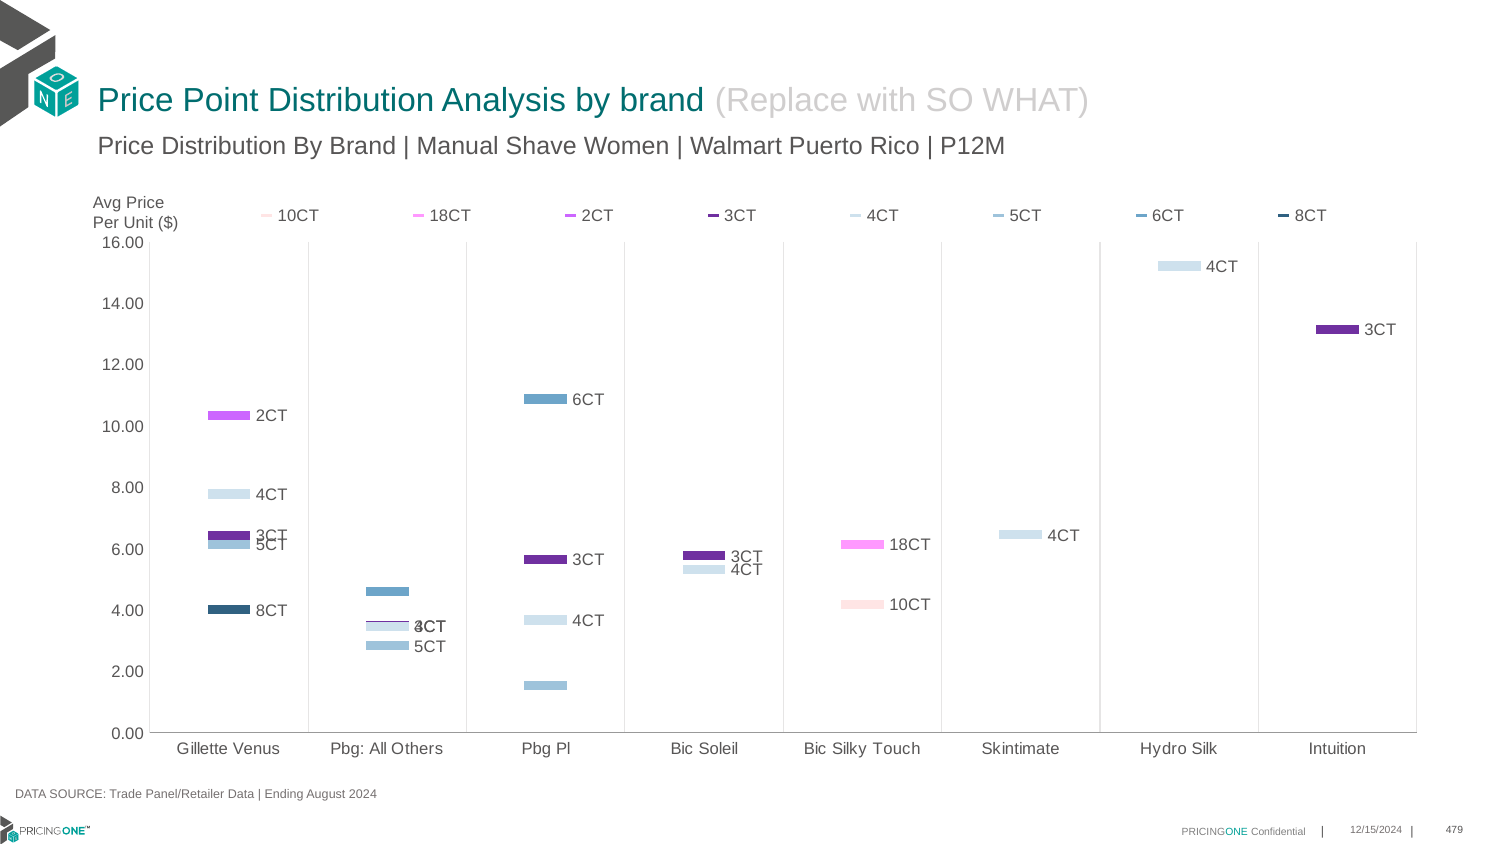

# Price Point Distribution Analysis by brand (Replace with SO WHAT)
Price Distribution By Brand | Manual Shave Women | Walmart Puerto Rico | P12M

### Chart

| Category | 10CT | 18CT | 2CT | 3CT | 4CT | 5CT | 6CT | 8CT |
|---|---|---|---|---|---|---|---|---|
| Gillette Venus | None | None | 10.33627964274715 | 6.4246964097148895 | 7.78685162396987 | 6.13195627094435 | None | 4.00630284396618 |
| Pbg: All Others | None | None | None | 3.4747583943317095 | 3.468798422313002 | 2.8350360302836815 | 4.59811613374082 | None |
| Pbg Pl | None | None | None | 5.654770516839482 | 3.673457556935818 | 1.5442630597014926 | 10.883578771881078 | None |
| Bic Soleil | None | None | None | 5.7705677867902665 | 5.320296831127156 | None | None | None |
| Bic Silky Touch | 4.180736140759429 | 6.133797248141705 | None | None | None | None | None | None |
| Skintimate | None | None | None | None | 6.453456627036548 | None | None | None |
| Hydro Silk | None | None | None | None | 15.21669708029197 | None | None | None |
| Intuition | None | None | None | 13.149980522010129 | None | None | None | None |
Avg Price
Per Unit ($)
DATA SOURCE: Trade Panel/Retailer Data | Ending August 2024
12/15/2024
479